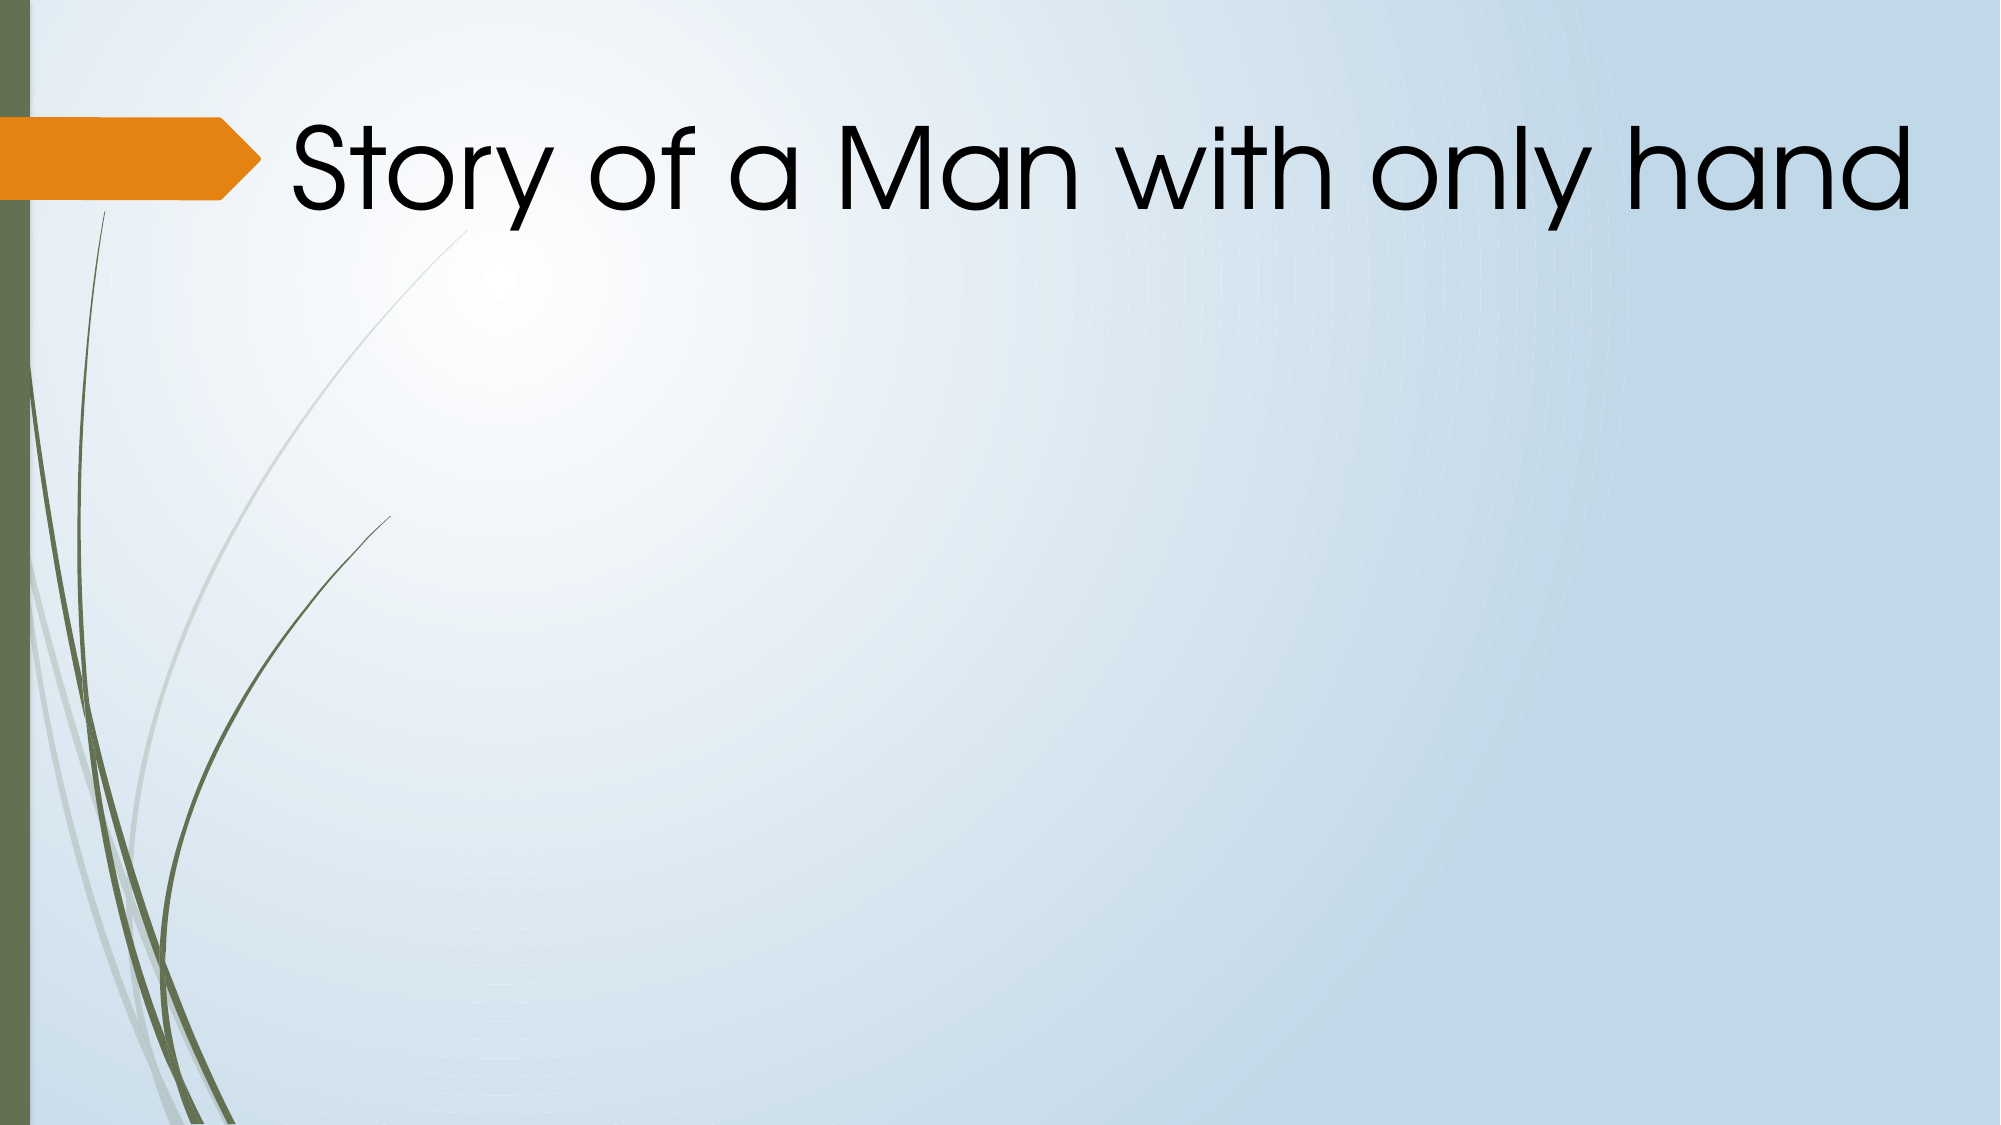

Story of a Man with only hand